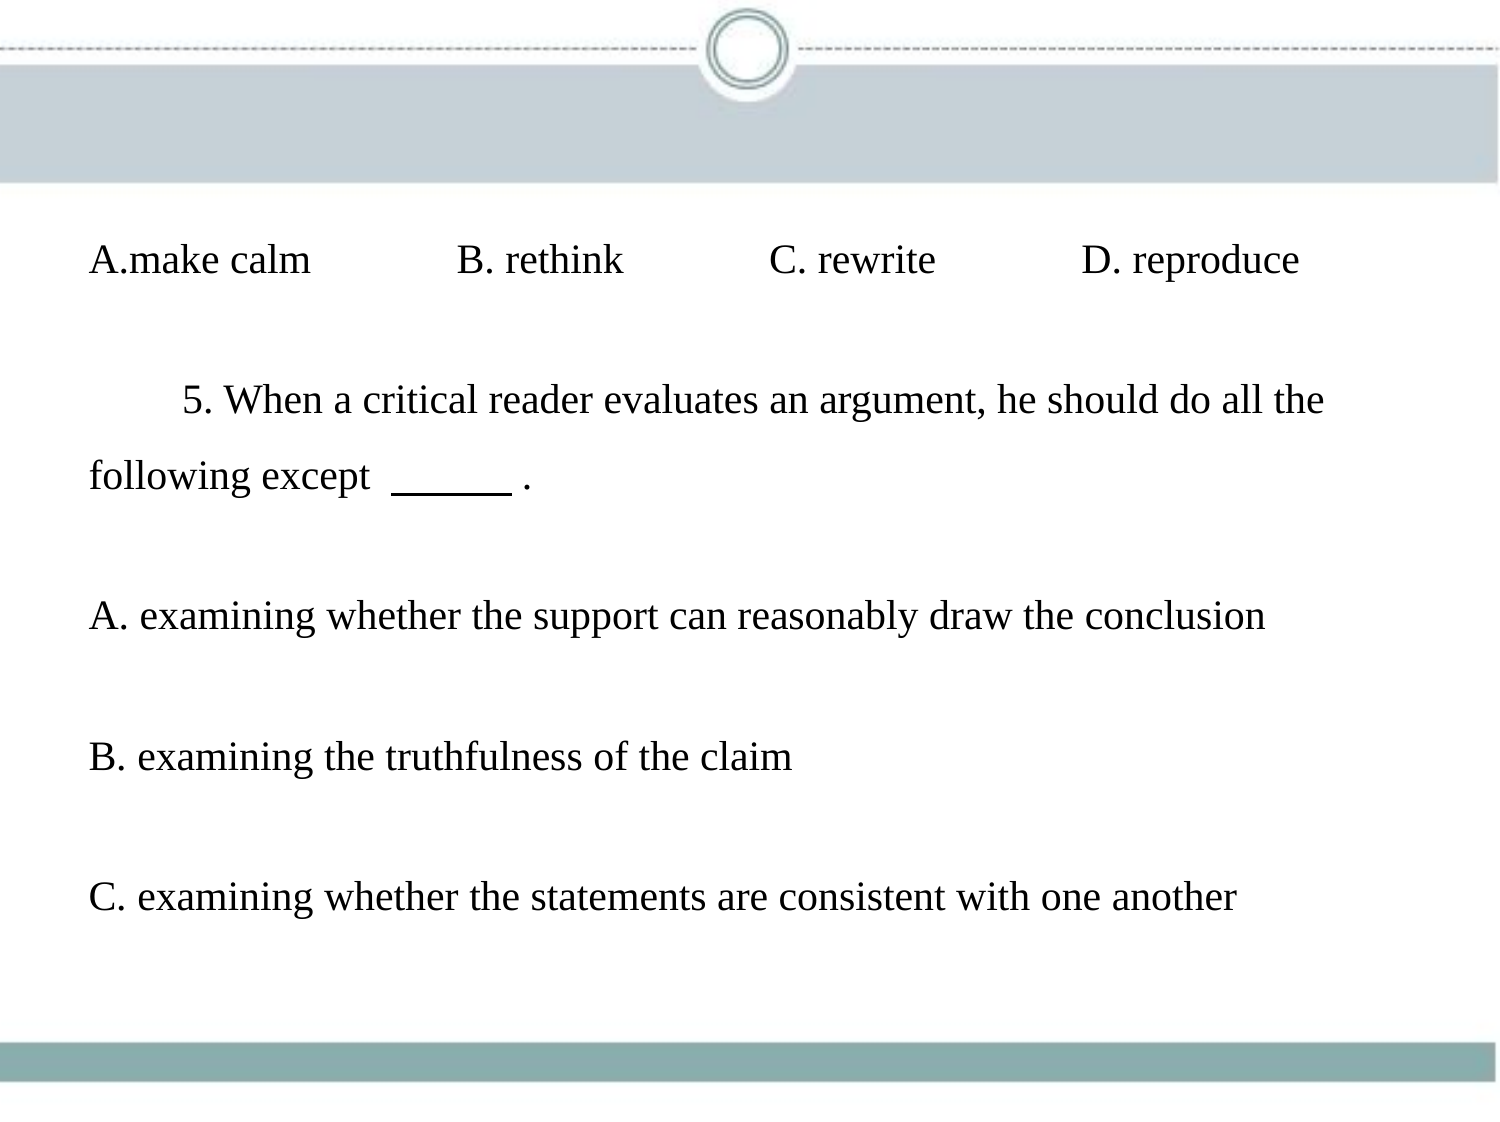

A.make calm　　　B. rethink　　　C. rewrite　　　D. reproduce
　　5. When a critical reader evaluates an argument, he should do all the
following except 　　    .
A. examining whether the support can reasonably draw the conclusion
B. examining the truthfulness of the claim
C. examining whether the statements are consistent with one another